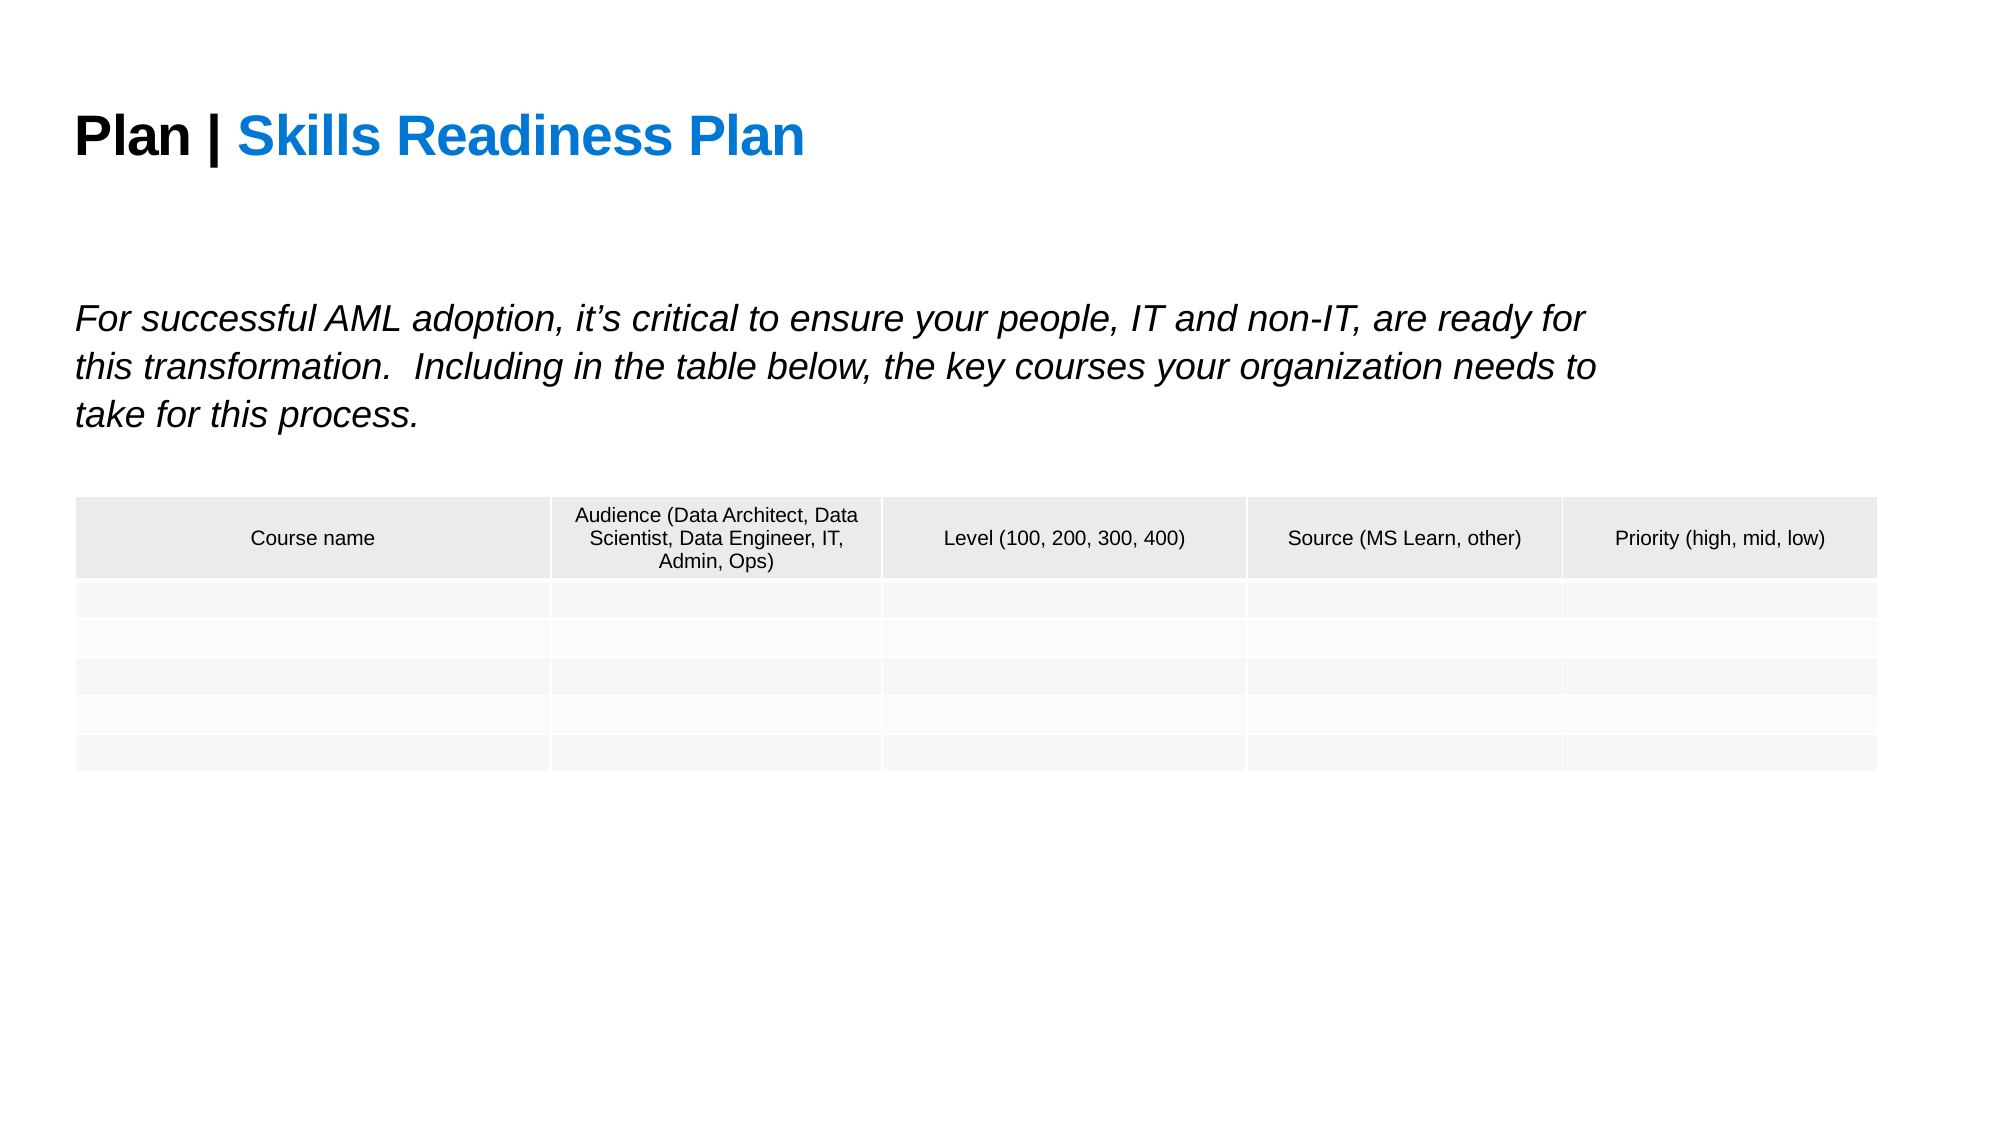

# Plan | Skills Readiness Plan
For successful AML adoption, it’s critical to ensure your people, IT and non-IT, are ready for this transformation.  Including in the table below, the key courses your organization needs to take for this process.
| Course name | Audience (Data Architect, Data Scientist, Data Engineer, IT, Admin, Ops) | Level (100, 200, 300, 400) | Source (MS Learn, other) | Priority (high, mid, low) |
| --- | --- | --- | --- | --- |
|  |  |  |  |  |
|  |  |  |  |  |
|  |  |  |  |  |
|  |  |  |  |  |
|  |  |  |  |  |